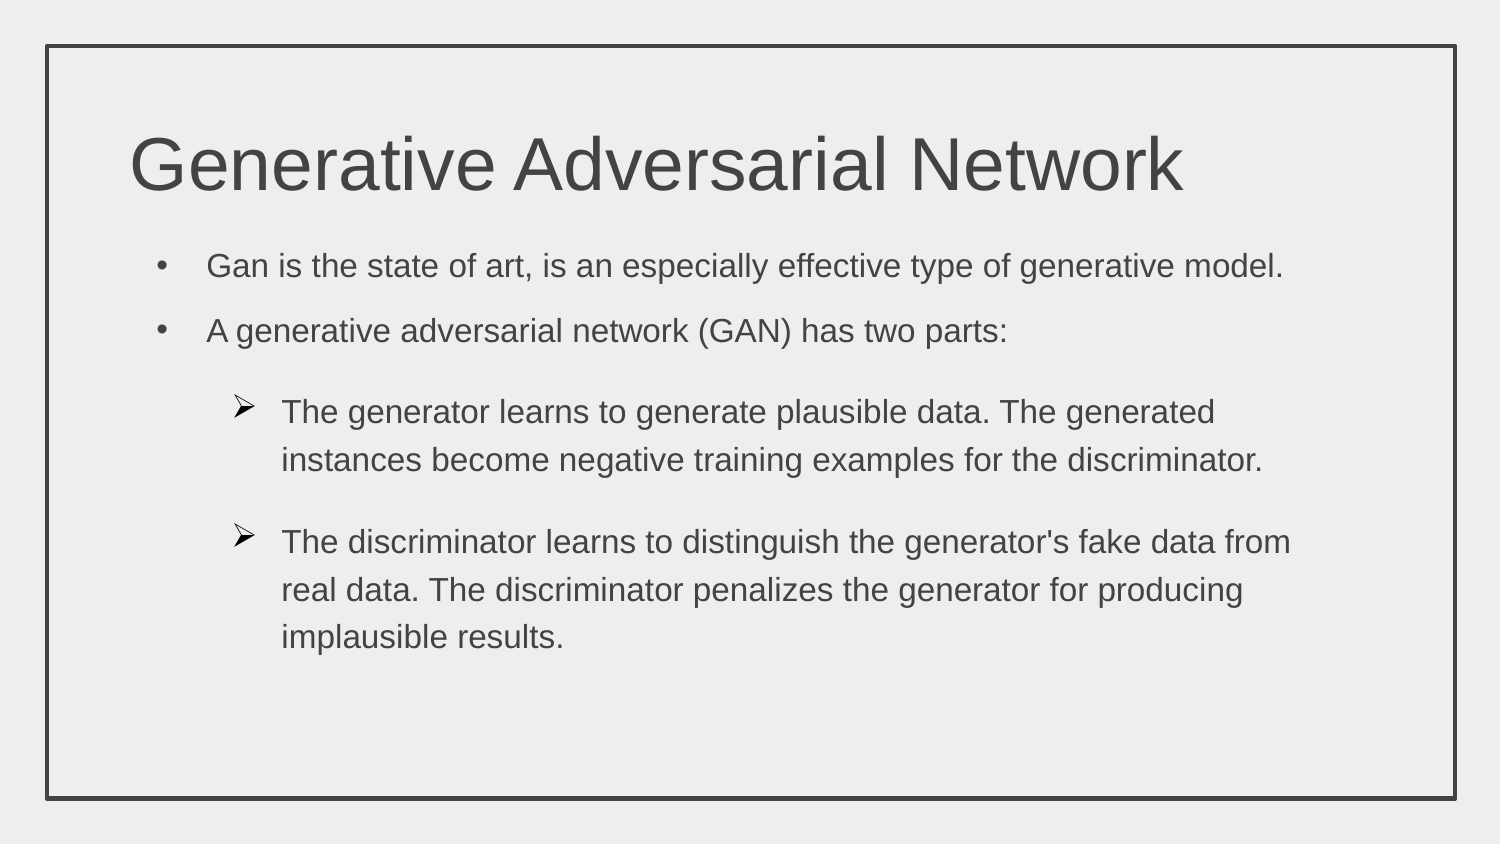

# Generative Adversarial Network
Gan is the state of art, is an especially effective type of generative model.
A generative adversarial network (GAN) has two parts:
The generator learns to generate plausible data. The generated instances become negative training examples for the discriminator.
The discriminator learns to distinguish the generator's fake data from real data. The discriminator penalizes the generator for producing implausible results.